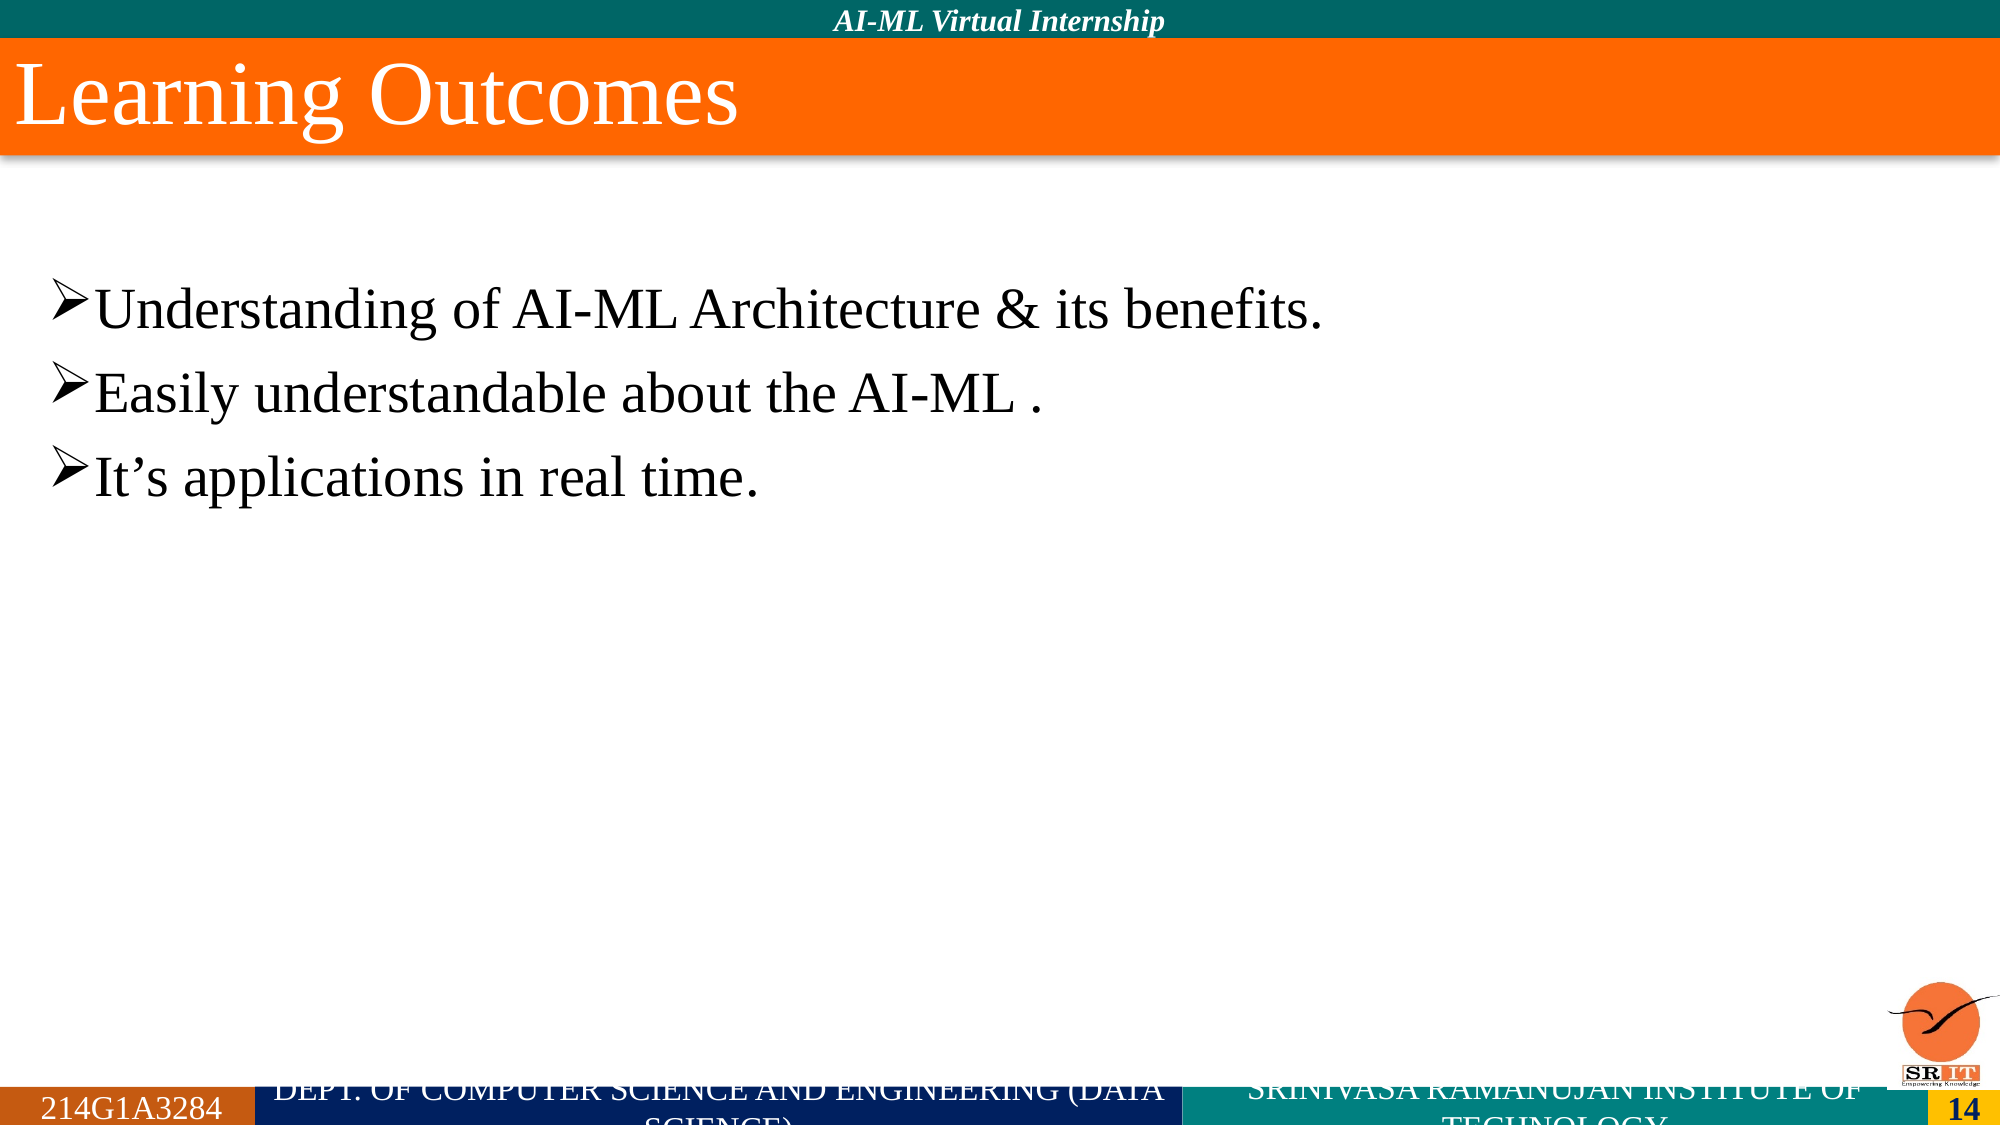

# Learning Outcomes

Understanding of AI-ML Architecture & its benefits.
Easily understandable about the AI-ML .
It’s applications in real time.